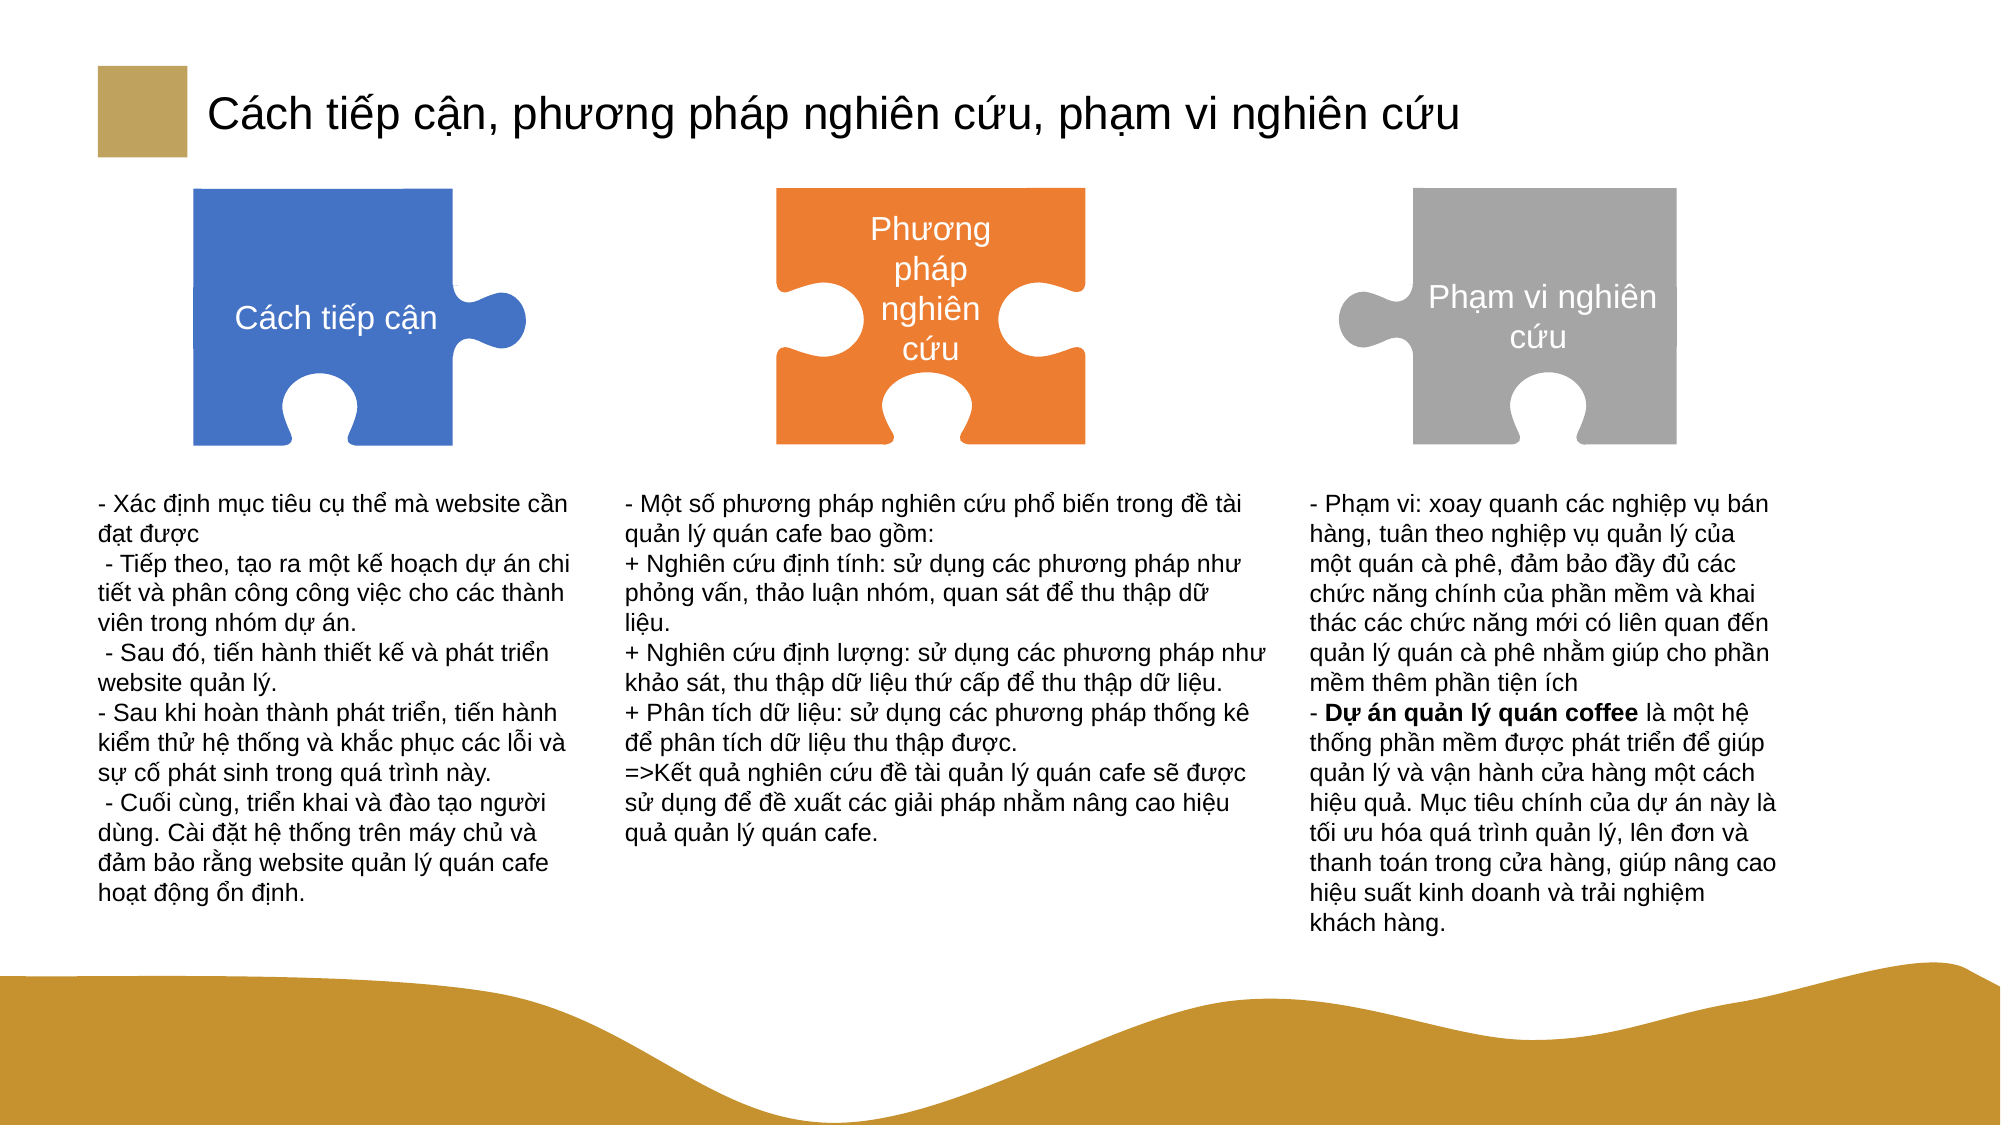

Cách tiếp cận, phương pháp nghiên cứu, phạm vi nghiên cứu

Phương pháp nghiên cứu
Phạm vi nghiên cứu
Cách tiếp cận
- Xác định mục tiêu cụ thể mà website cần đạt được
 - Tiếp theo, tạo ra một kế hoạch dự án chi tiết và phân công công việc cho các thành viên trong nhóm dự án.
 - Sau đó, tiến hành thiết kế và phát triển website quản lý.
- Sau khi hoàn thành phát triển, tiến hành kiểm thử hệ thống và khắc phục các lỗi và sự cố phát sinh trong quá trình này.
 - Cuối cùng, triển khai và đào tạo người dùng. Cài đặt hệ thống trên máy chủ và đảm bảo rằng website quản lý quán cafe hoạt động ổn định.
- Một số phương pháp nghiên cứu phổ biến trong đề tài quản lý quán cafe bao gồm:
+ Nghiên cứu định tính: sử dụng các phương pháp như phỏng vấn, thảo luận nhóm, quan sát để thu thập dữ liệu.
+ Nghiên cứu định lượng: sử dụng các phương pháp như khảo sát, thu thập dữ liệu thứ cấp để thu thập dữ liệu.
+ Phân tích dữ liệu: sử dụng các phương pháp thống kê để phân tích dữ liệu thu thập được.
=>Kết quả nghiên cứu đề tài quản lý quán cafe sẽ được sử dụng để đề xuất các giải pháp nhằm nâng cao hiệu quả quản lý quán cafe.
- Phạm vi: xoay quanh các nghiệp vụ bán hàng, tuân theo nghiệp vụ quản lý của một quán cà phê, đảm bảo đầy đủ các chức năng chính của phần mềm và khai thác các chức năng mới có liên quan đến quản lý quán cà phê nhằm giúp cho phần mềm thêm phần tiện ích
- Dự án quản lý quán coffee là một hệ thống phần mềm được phát triển để giúp quản lý và vận hành cửa hàng một cách hiệu quả. Mục tiêu chính của dự án này là tối ưu hóa quá trình quản lý, lên đơn và thanh toán trong cửa hàng, giúp nâng cao hiệu suất kinh doanh và trải nghiệm khách hàng.